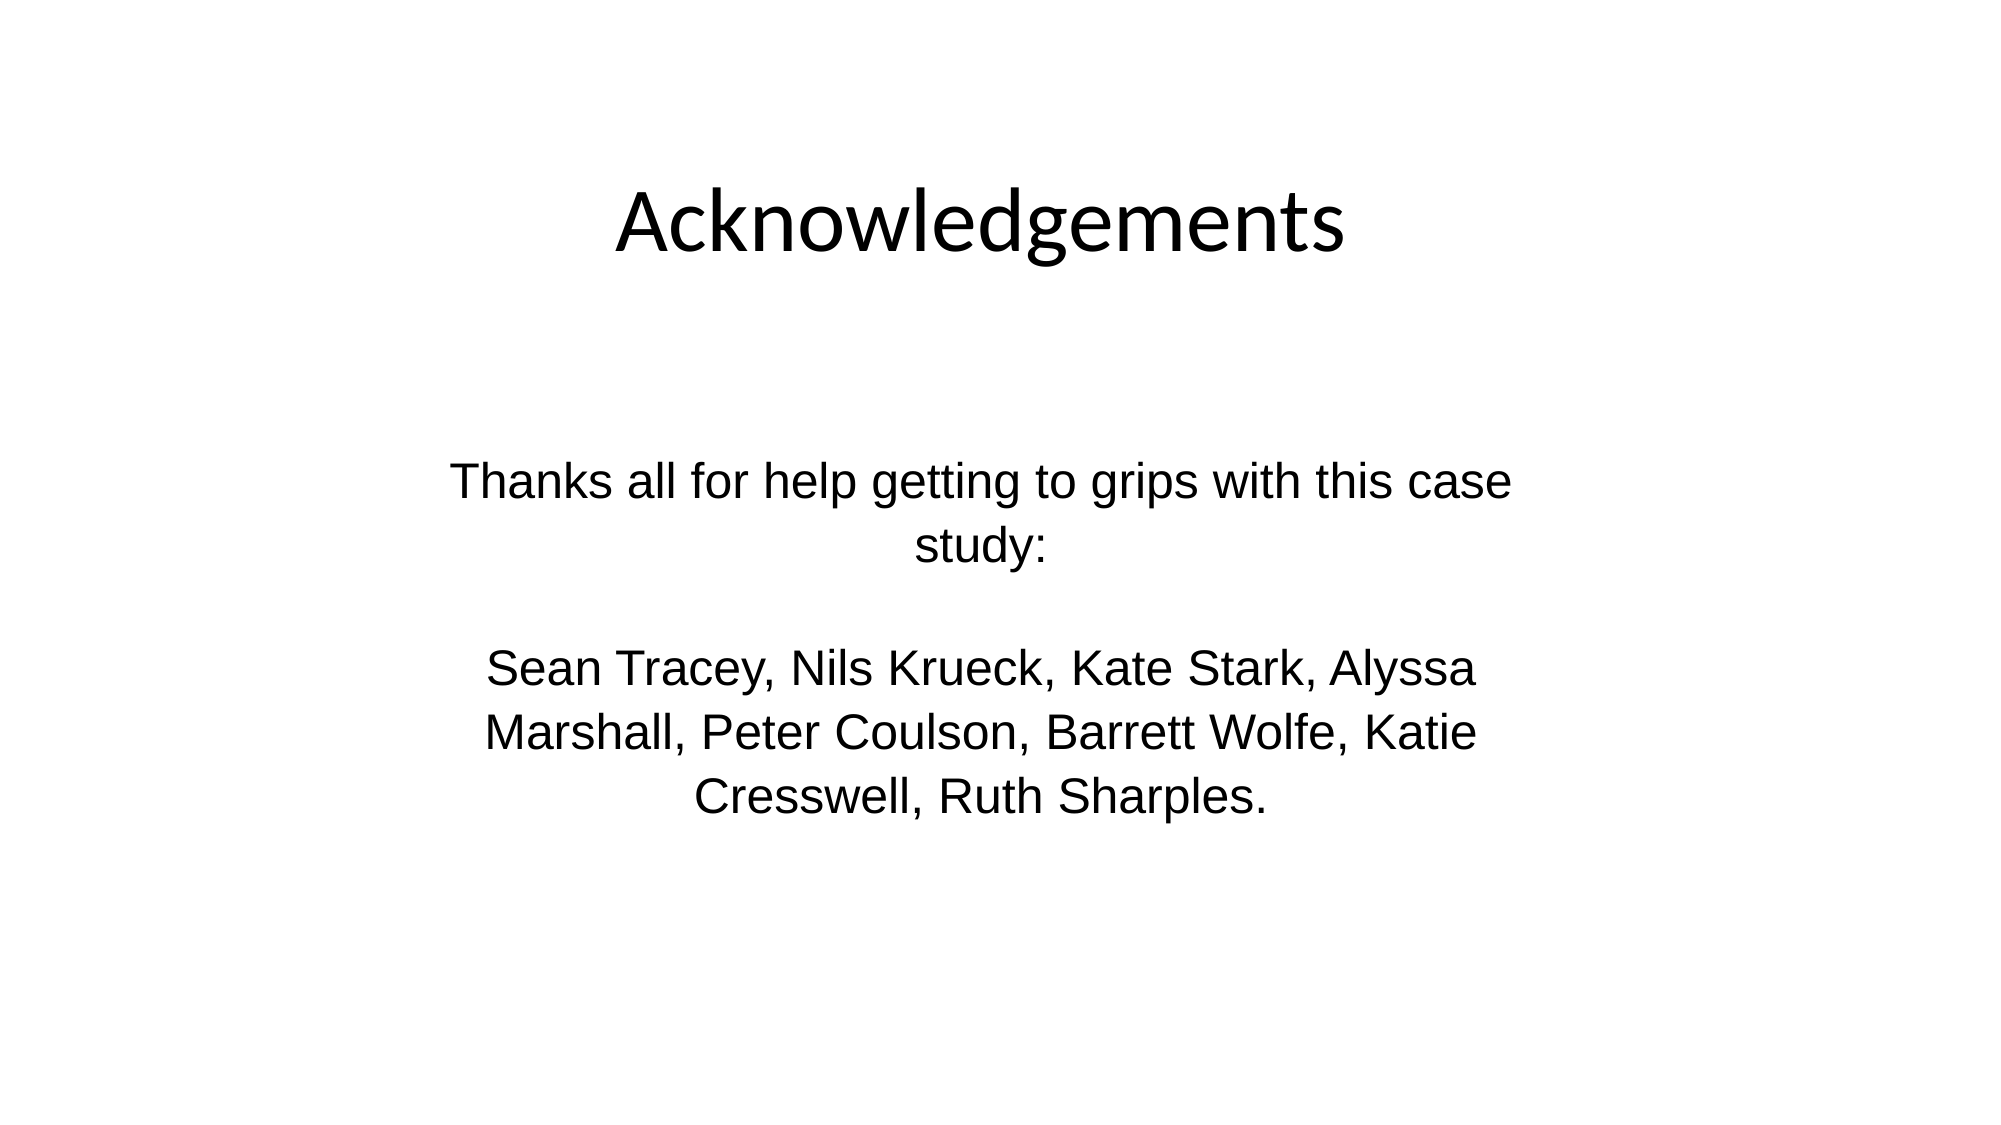

# Acknowledgements
Thanks all for help getting to grips with this case study:
Sean Tracey, Nils Krueck, Kate Stark, Alyssa Marshall, Peter Coulson, Barrett Wolfe, Katie Cresswell, Ruth Sharples.